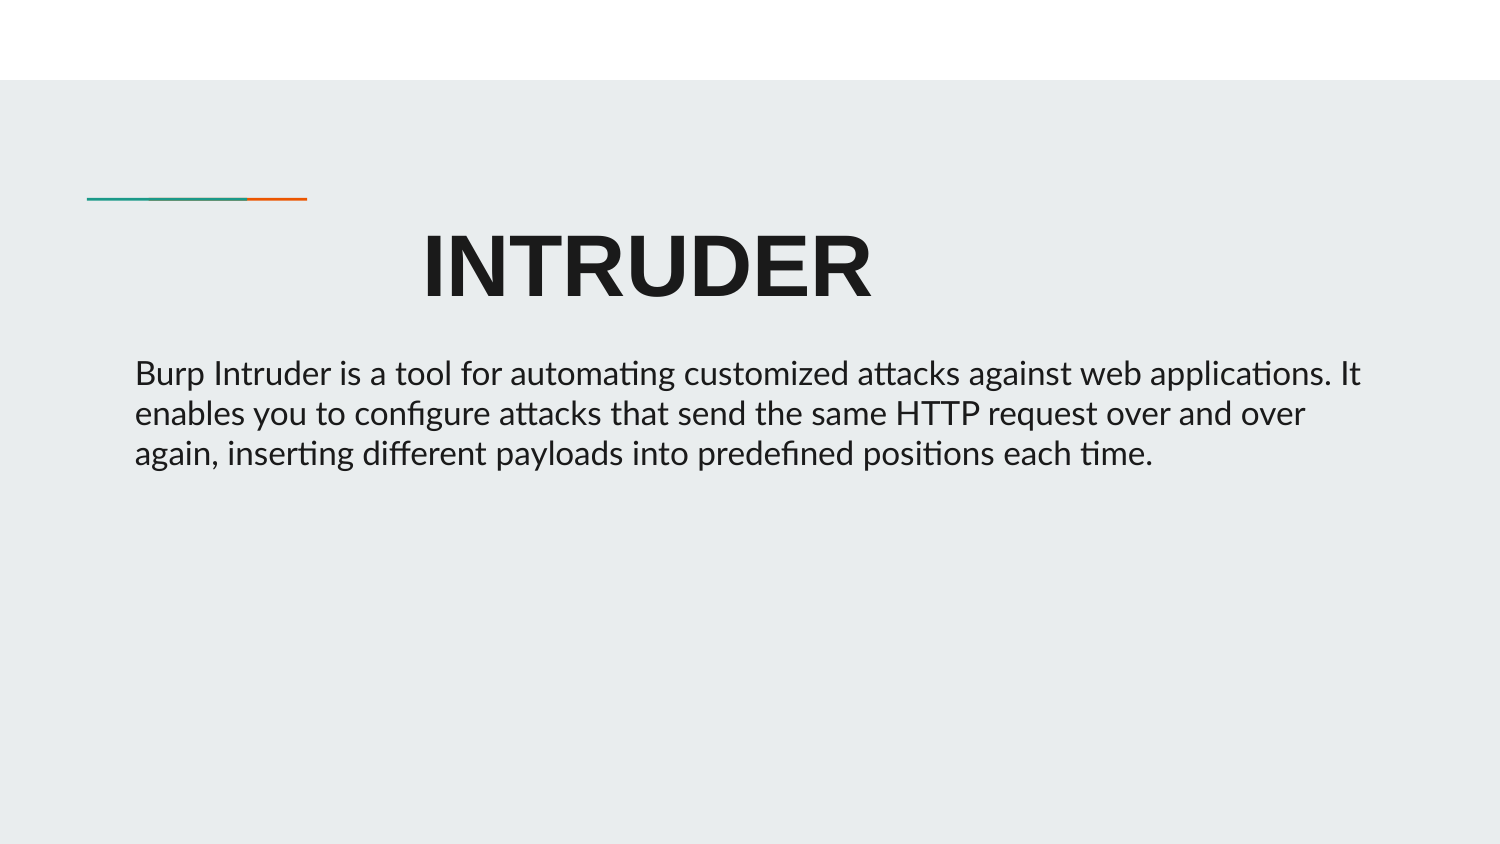

# INTRUDER
Burp Intruder is a tool for automating customized attacks against web applications. It enables you to configure attacks that send the same HTTP request over and over again, inserting different payloads into predefined positions each time.